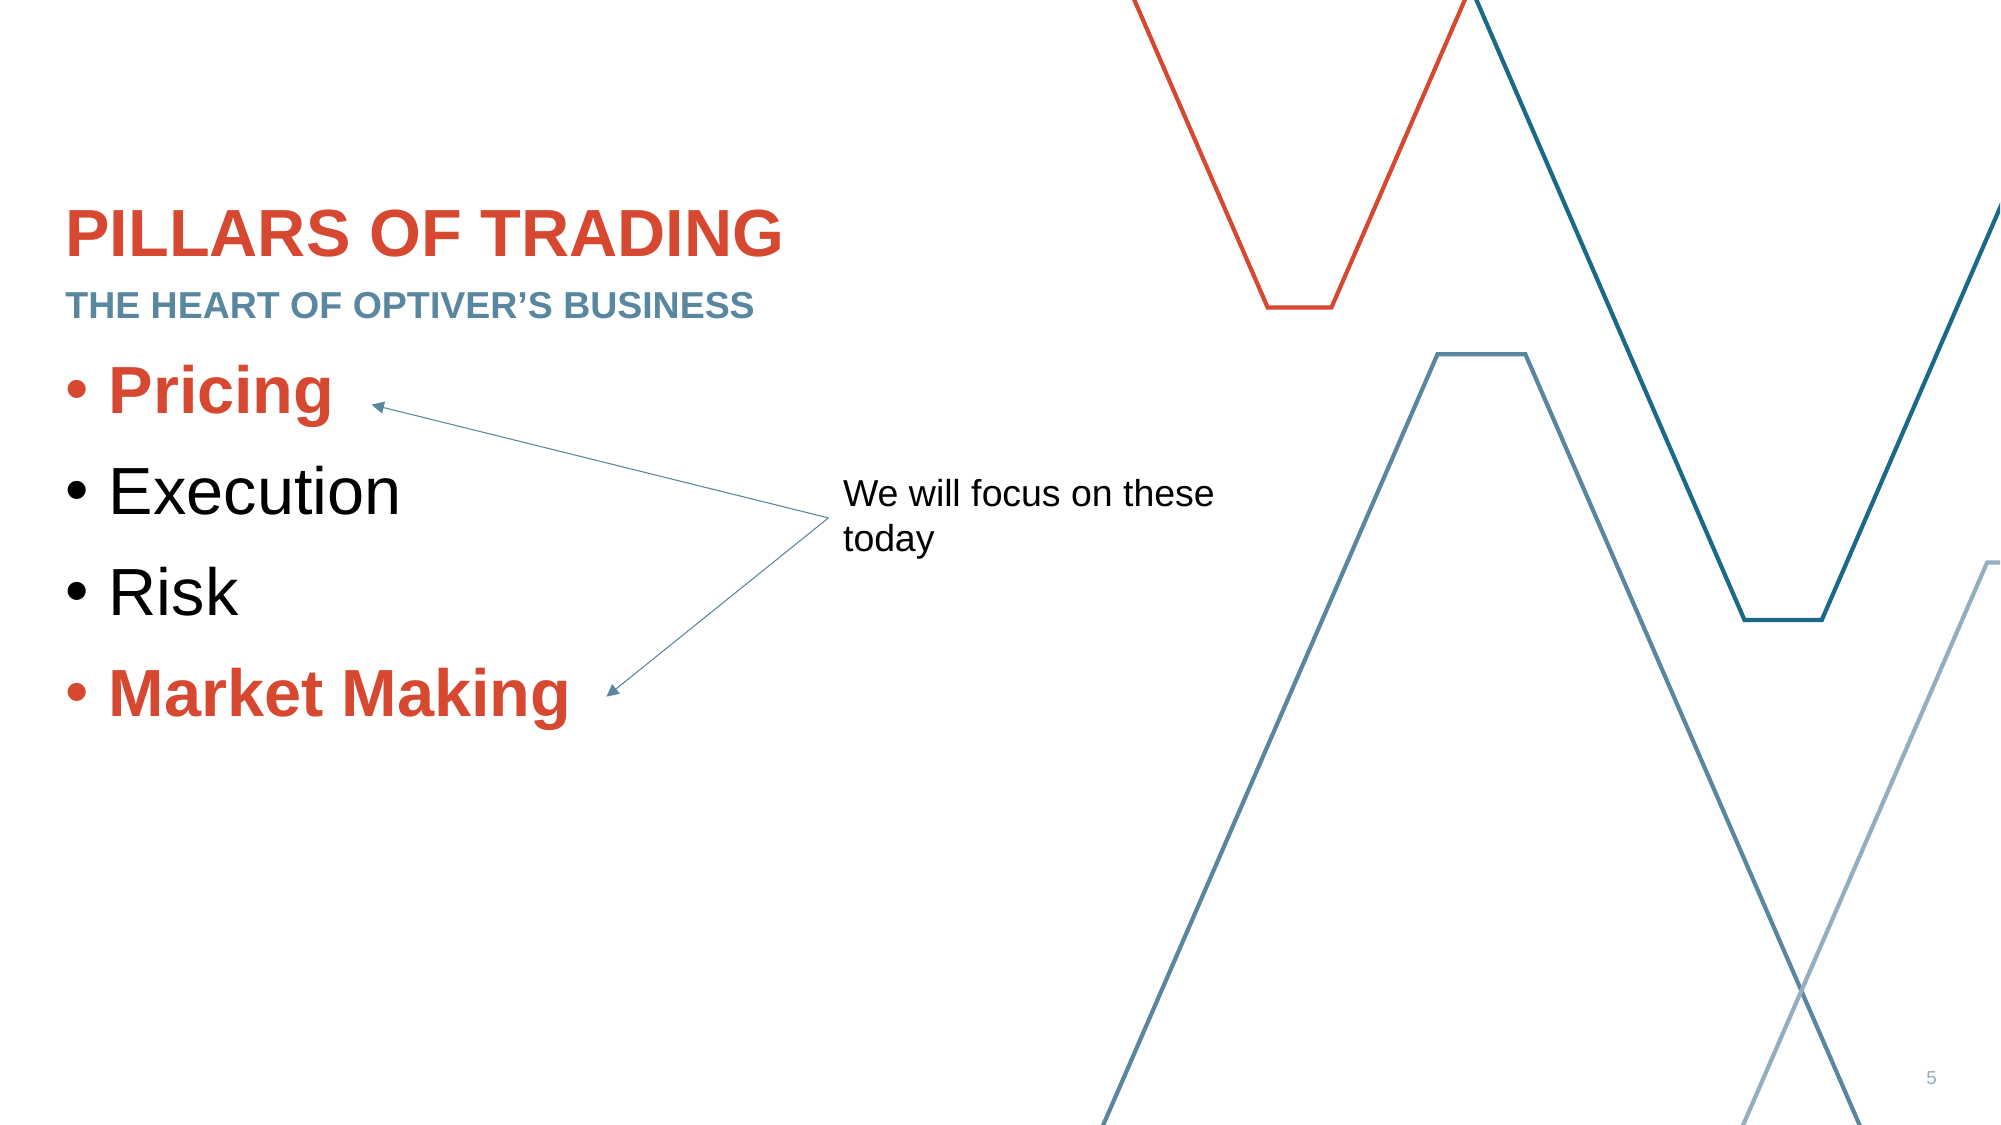

# Pillars of Trading
The heart of Optiver’s Business
Pricing
Execution
Risk
Market Making
We will focus on these today

5